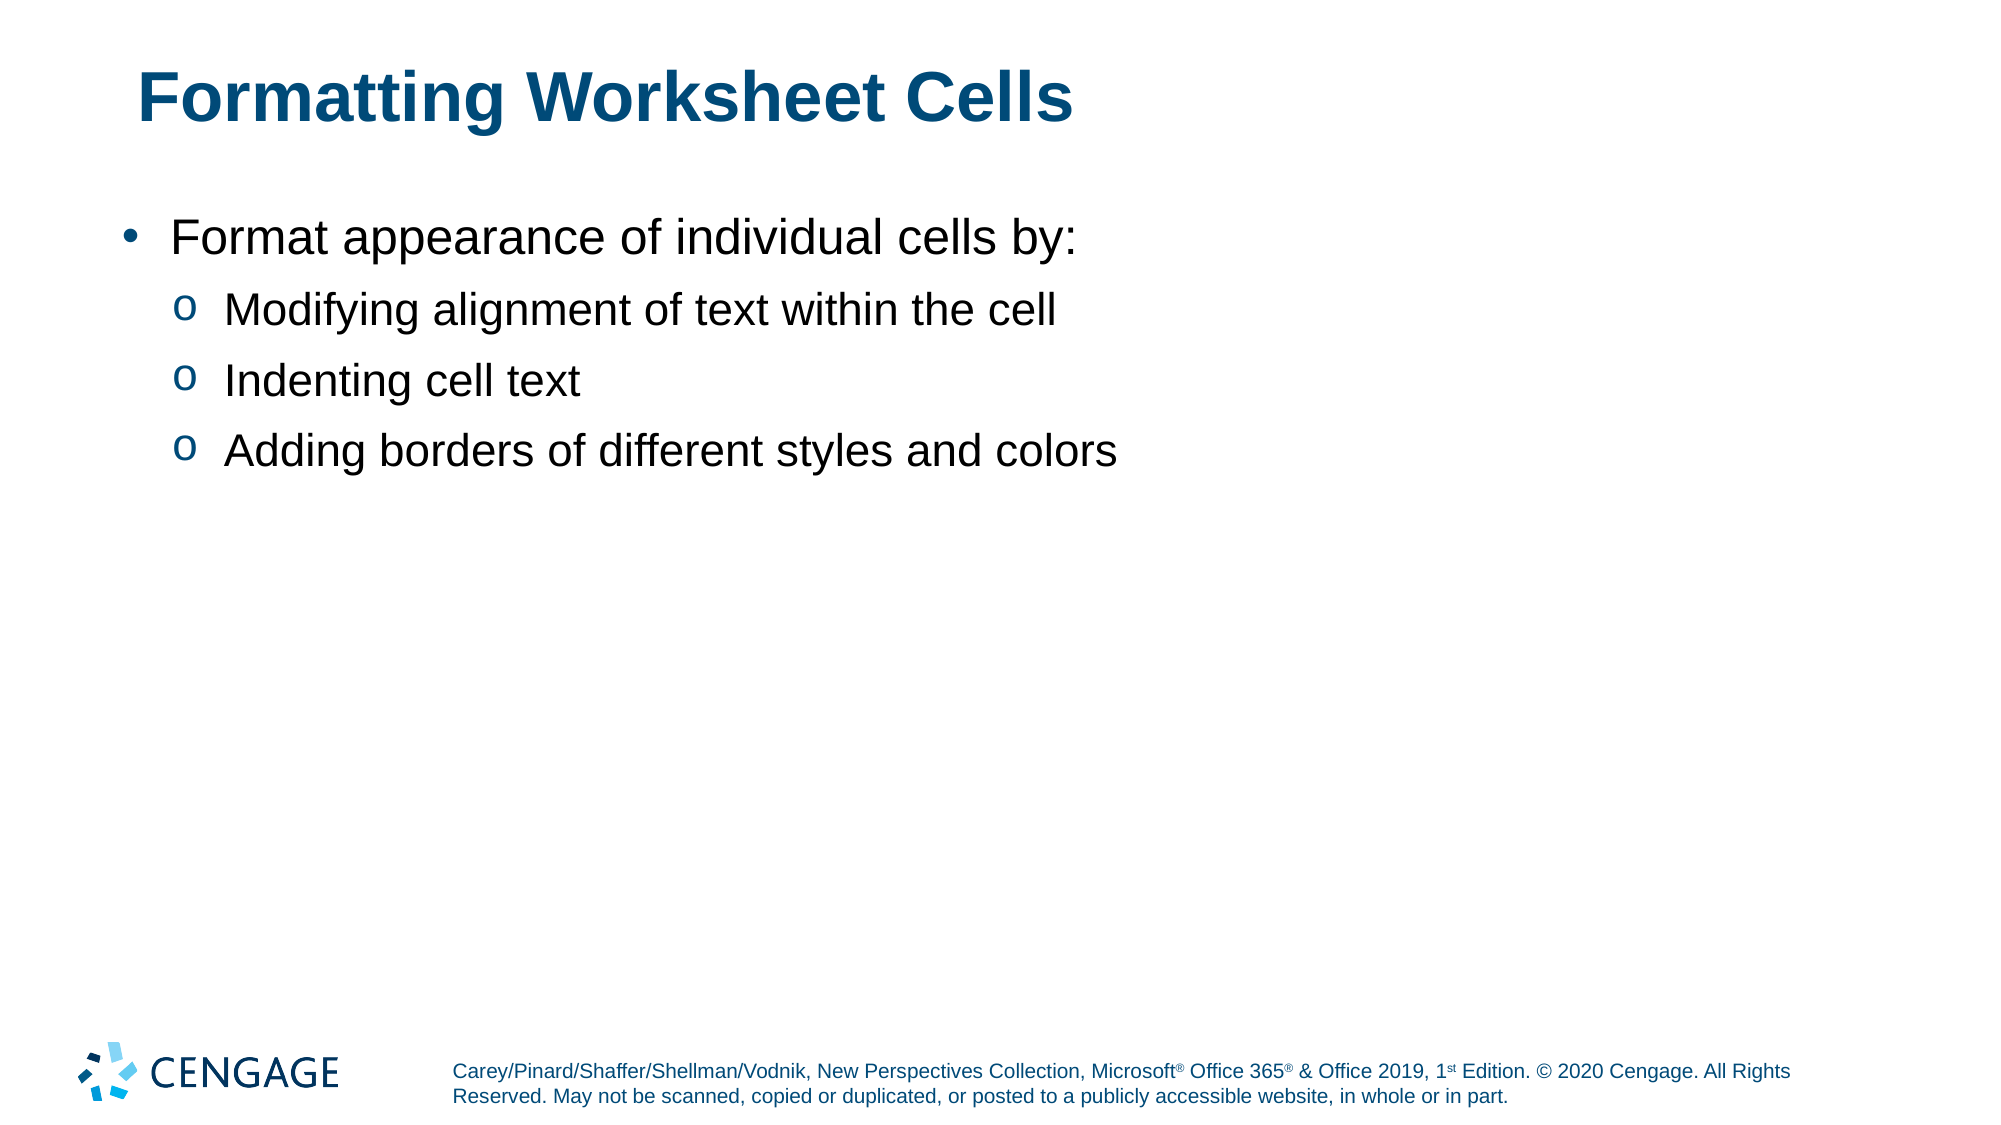

# Formatting Worksheet Cells
Format appearance of individual cells by:
Modifying alignment of text within the cell
Indenting cell text
Adding borders of different styles and colors